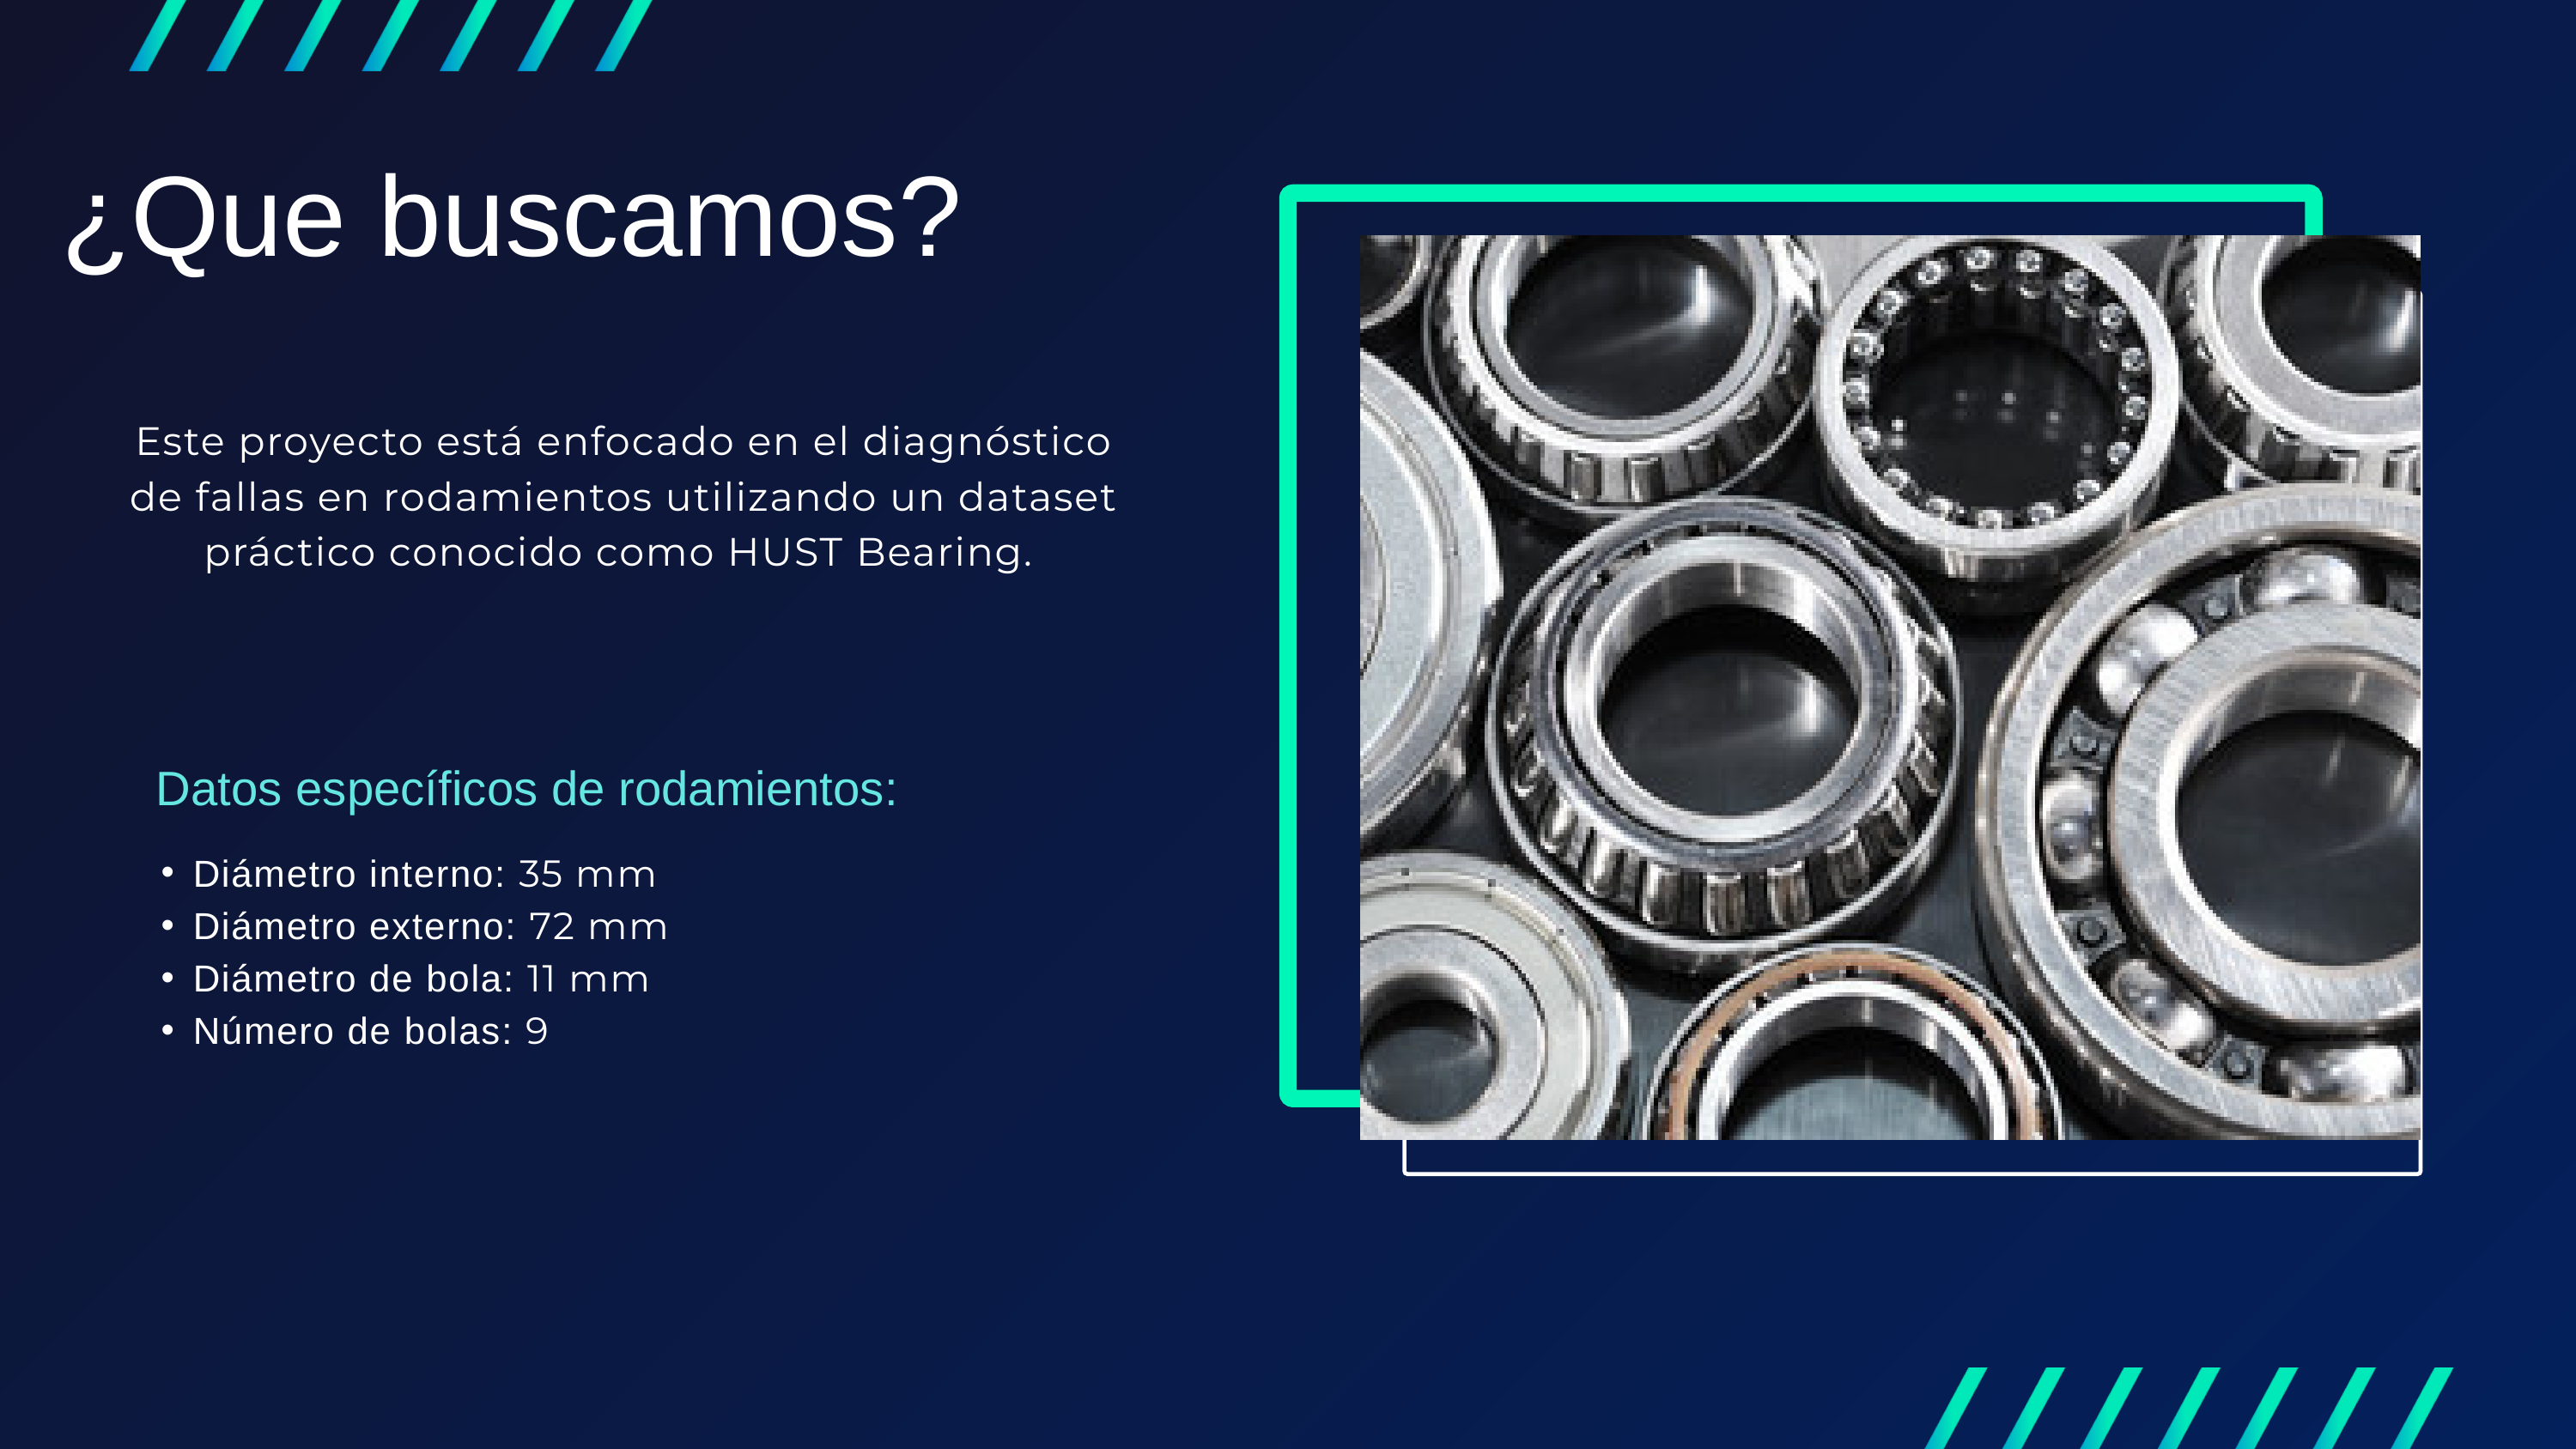

¿Que buscamos?

Este proyecto está enfocado en el diagnóstico de fallas en rodamientos utilizando un dataset práctico conocido como HUST Bearing.
  Datos específicos de rodamientos:
Diámetro interno: 35 mm
Diámetro externo: 72 mm
Diámetro de bola: 11 mm
Número de bolas: 9